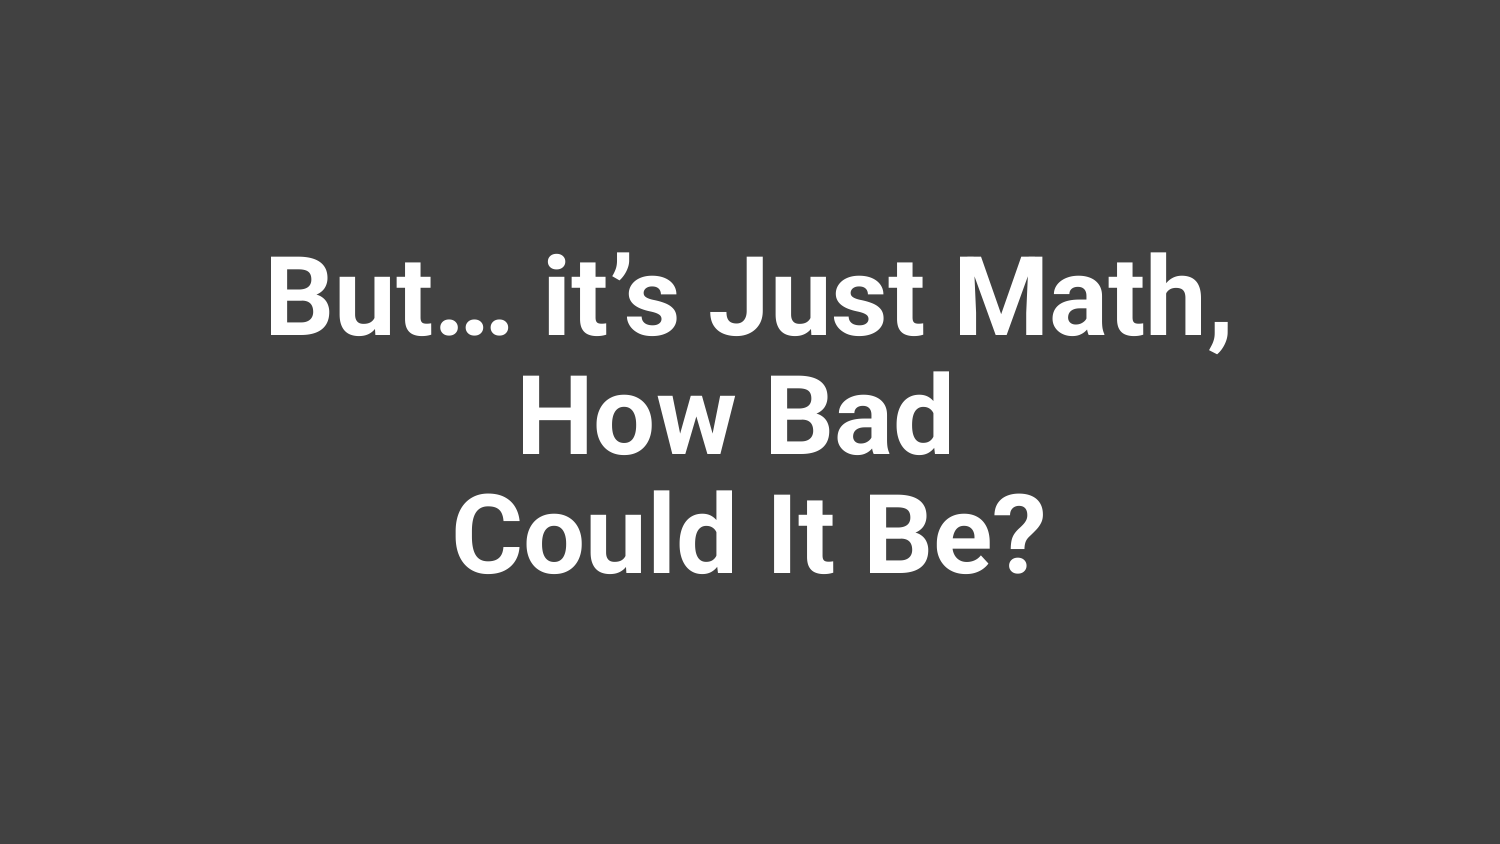

# But… it’s Just Math, How Bad Could It Be?